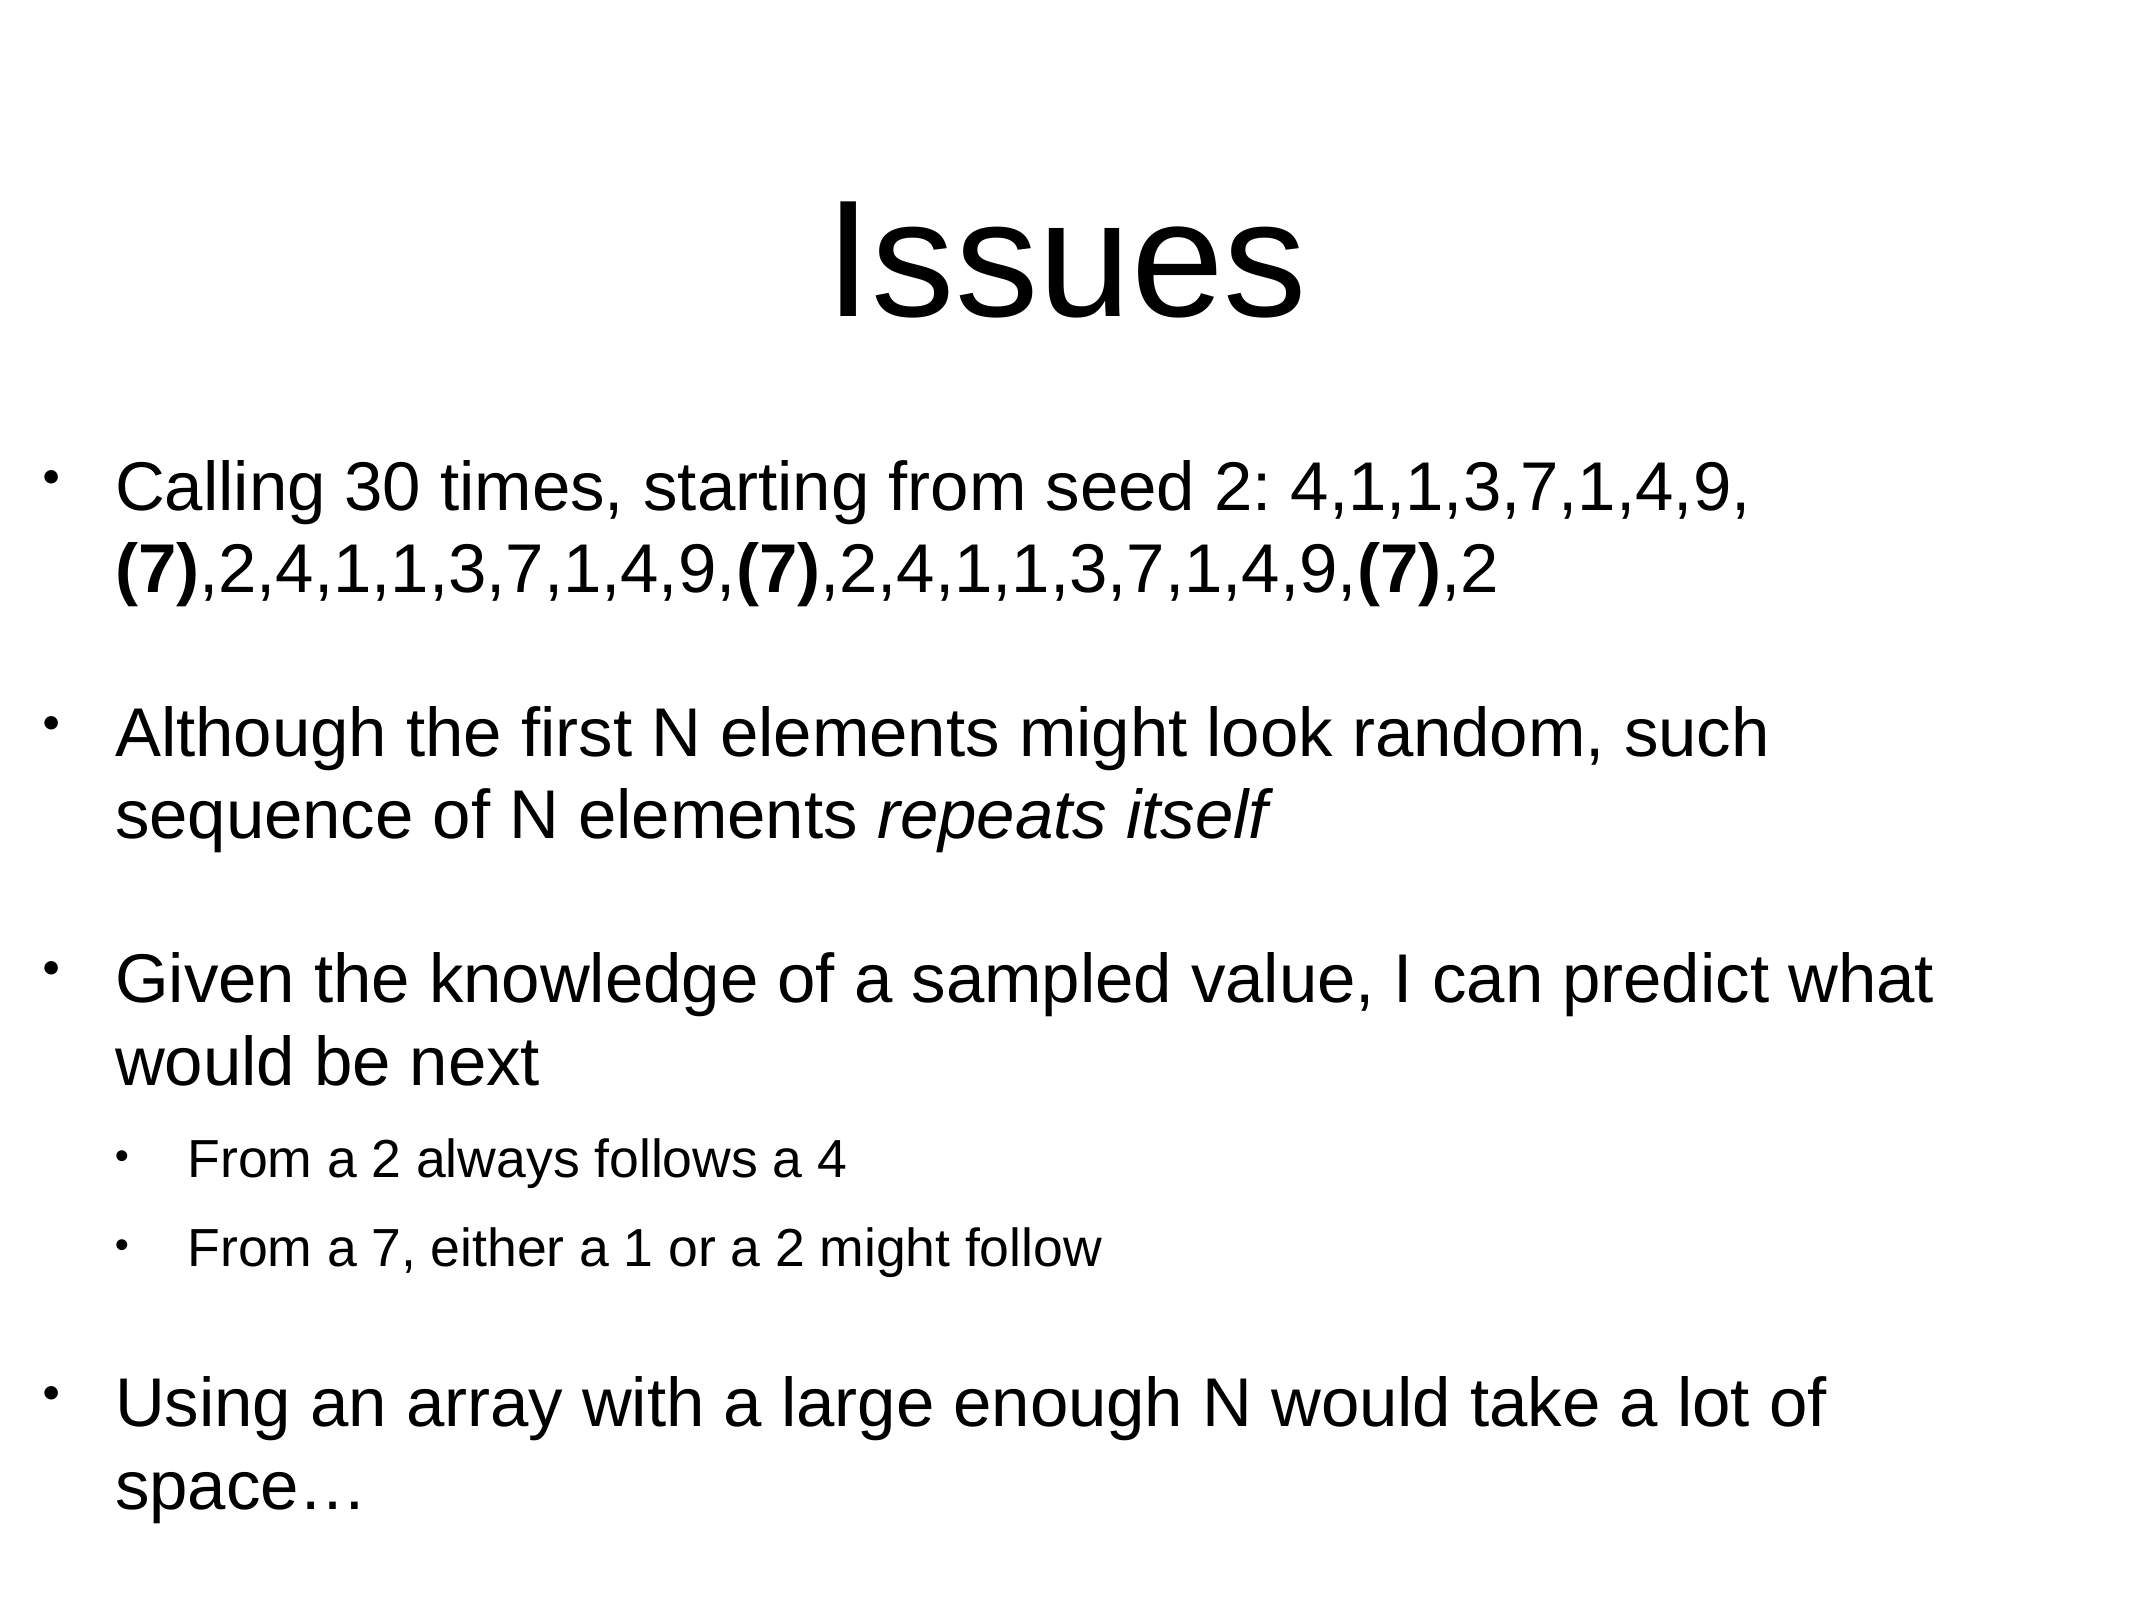

# Issues
Calling 30 times, starting from seed 2: 4,1,1,3,7,1,4,9,(7),2,4,1,1,3,7,1,4,9,(7),2,4,1,1,3,7,1,4,9,(7),2
Although the first N elements might look random, such sequence of N elements repeats itself
Given the knowledge of a sampled value, I can predict what would be next
From a 2 always follows a 4
From a 7, either a 1 or a 2 might follow
Using an array with a large enough N would take a lot of space…